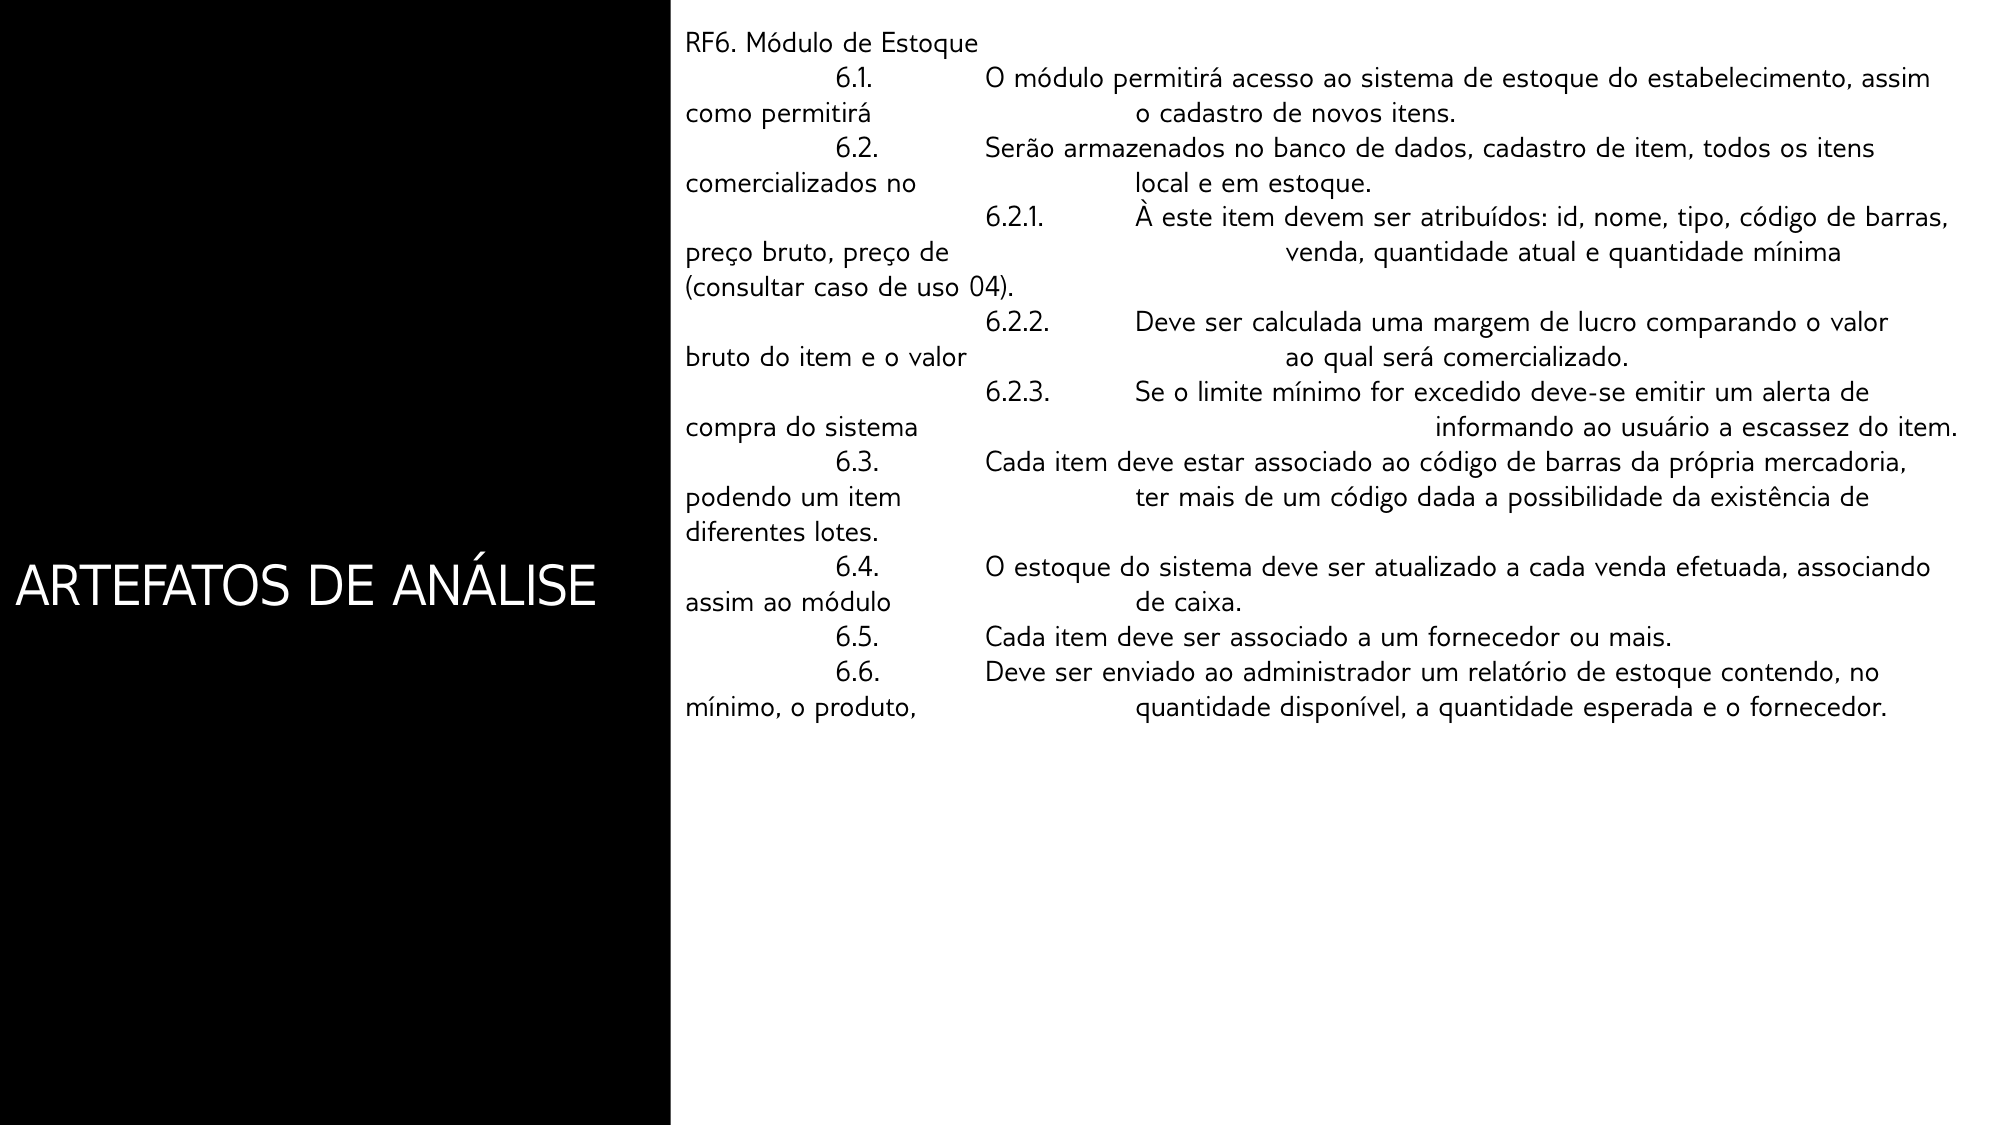

RF6. Módulo de Estoque
	6.1.	O módulo permitirá acesso ao sistema de estoque do estabelecimento, assim como permitirá 		o cadastro de novos itens.
	6.2.	Serão armazenados no banco de dados, cadastro de item, todos os itens comercializados no 		local e em estoque.
		6.2.1.	À este item devem ser atribuídos: id, nome, tipo, código de barras, preço bruto, preço de 			venda, quantidade atual e quantidade mínima (consultar caso de uso 04).
		6.2.2.	Deve ser calculada uma margem de lucro comparando o valor bruto do item e o valor 			ao qual será comercializado.
		6.2.3.	Se o limite mínimo for excedido deve-se emitir um alerta de compra do sistema 				informando ao usuário a escassez do item.
	6.3.	Cada item deve estar associado ao código de barras da própria mercadoria, podendo um item 		ter mais de um código dada a possibilidade da existência de diferentes lotes.
	6.4.	O estoque do sistema deve ser atualizado a cada venda efetuada, associando assim ao módulo 		de caixa.
	6.5.	Cada item deve ser associado a um fornecedor ou mais.
	6.6.	Deve ser enviado ao administrador um relatório de estoque contendo, no mínimo, o produto, 		quantidade disponível, a quantidade esperada e o fornecedor.

Artefatos de análise